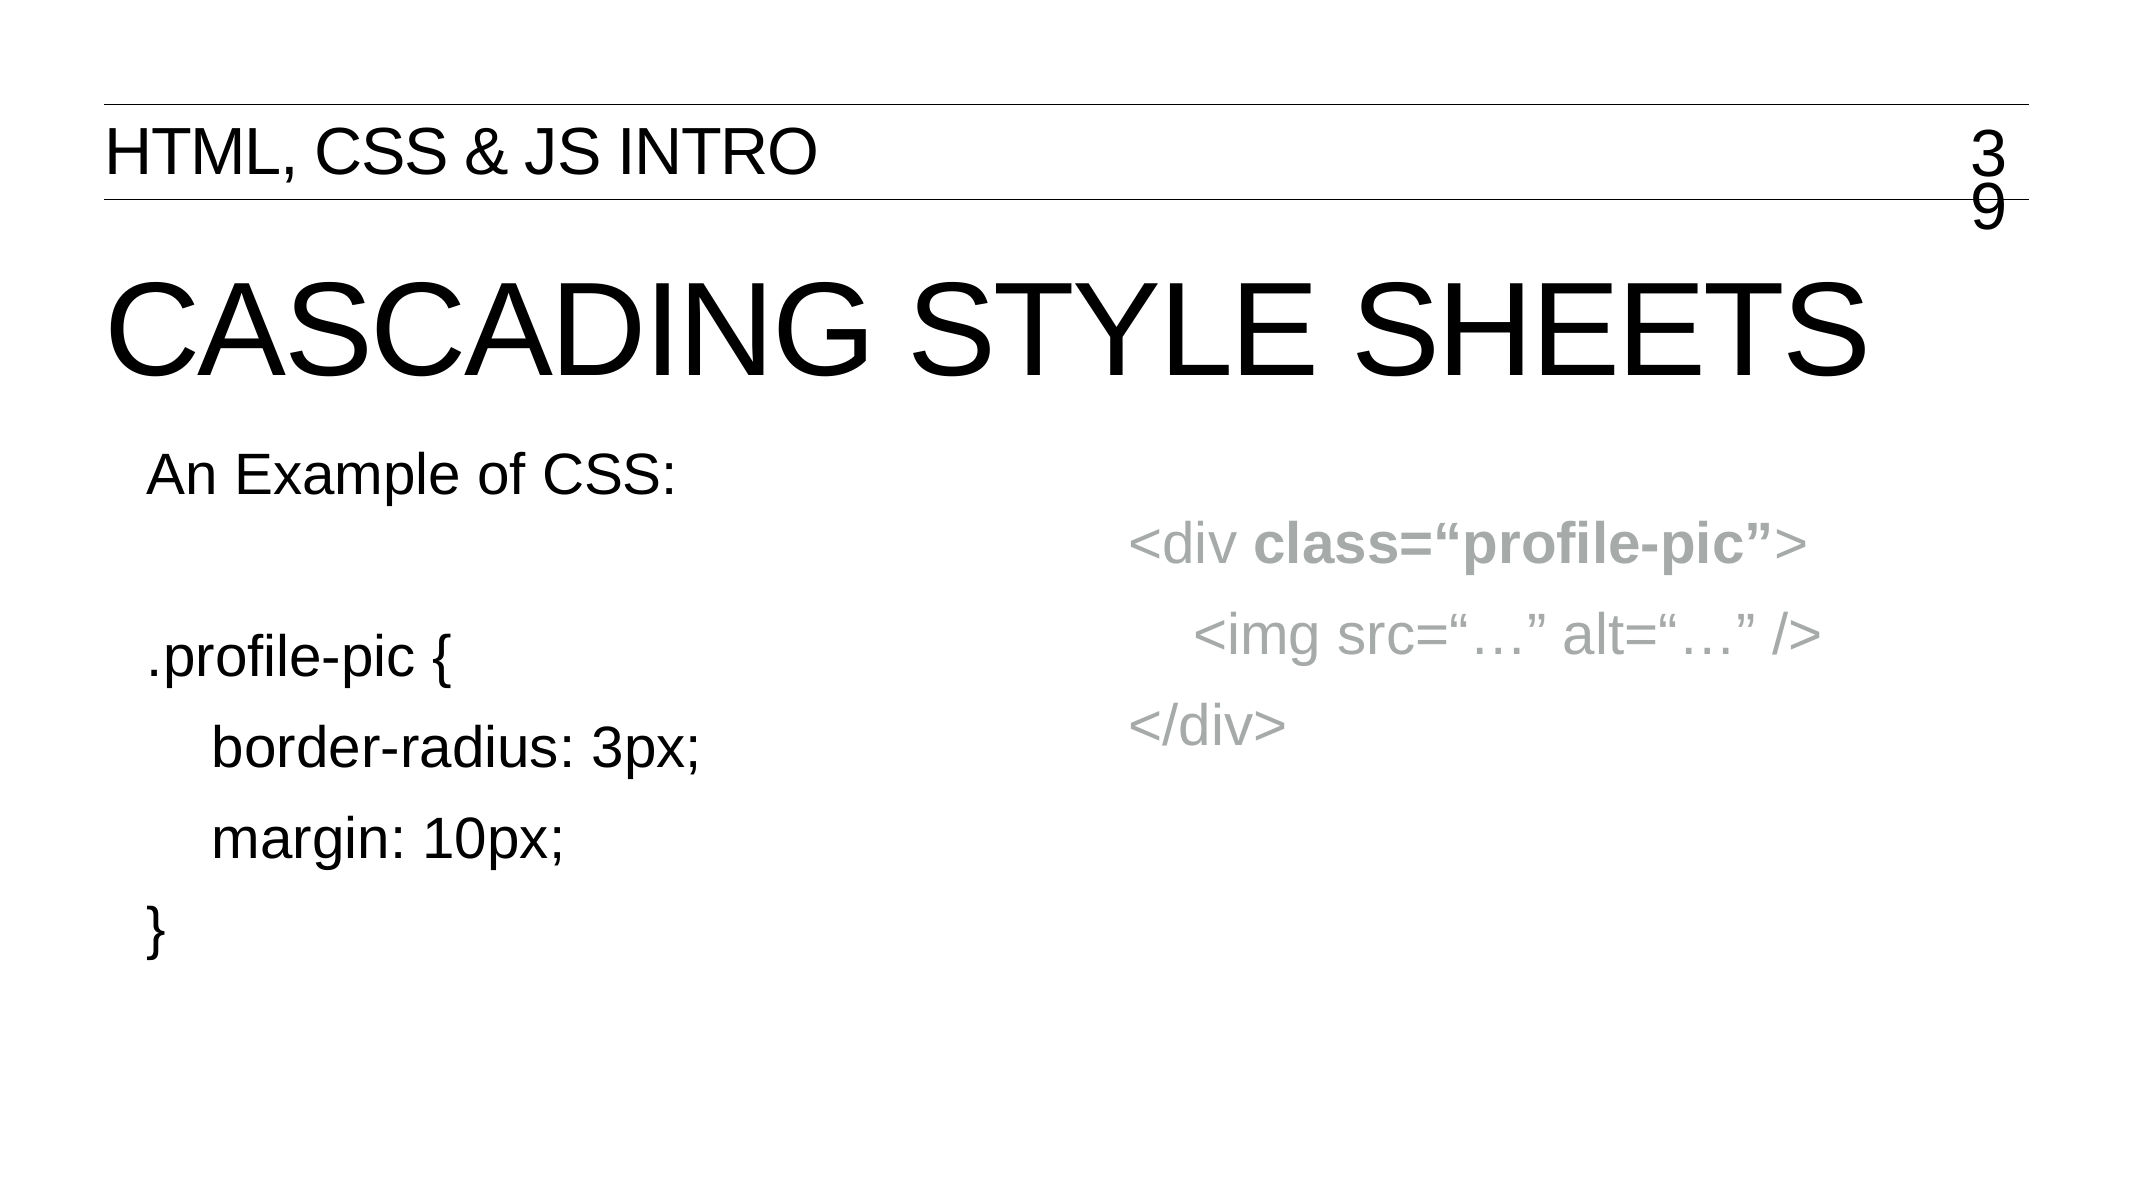

HTML, CSS & JS Intro
39

# Cascading Style sheets

An Example of CSS:

.profile-pic {
    border-radius: 3px;
    margin: 10px;
}
<div class=“profile-pic”>
    <img src=“…” alt=“…” />
</div>